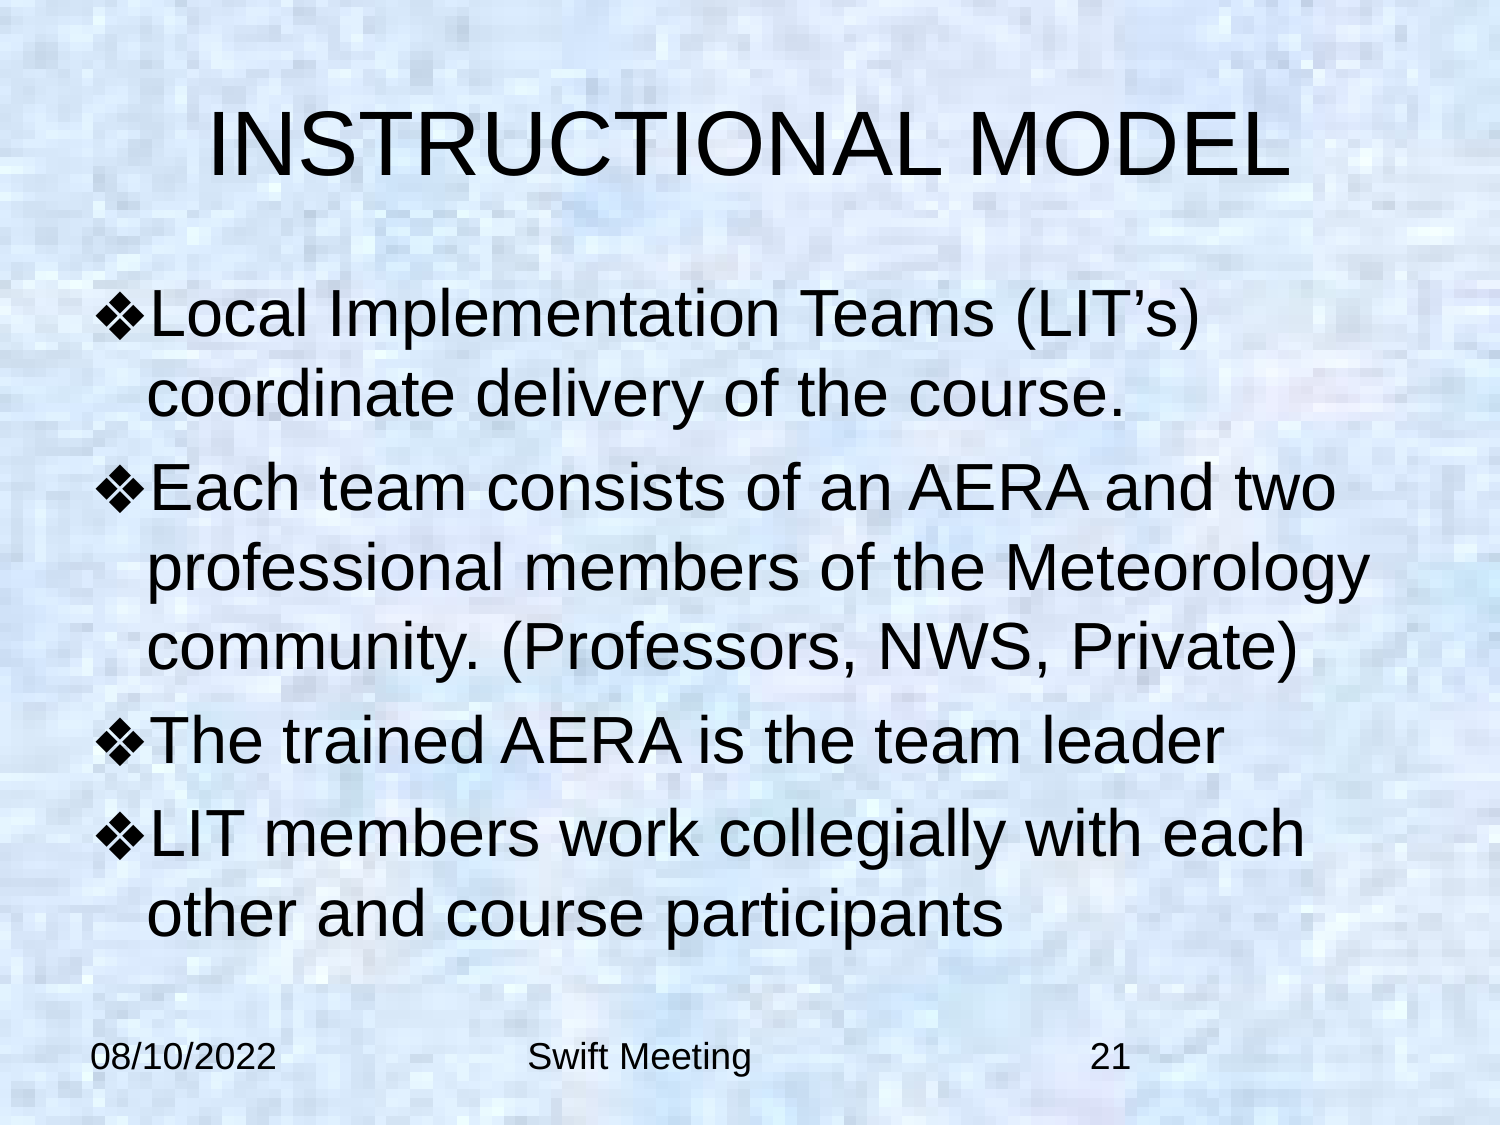

# INSTRUCTIONAL MODEL
Local Implementation Teams (LIT’s) coordinate delivery of the course.
Each team consists of an AERA and two professional members of the Meteorology community. (Professors, NWS, Private)
The trained AERA is the team leader
LIT members work collegially with each other and course participants
08/10/2022
Swift Meeting
21